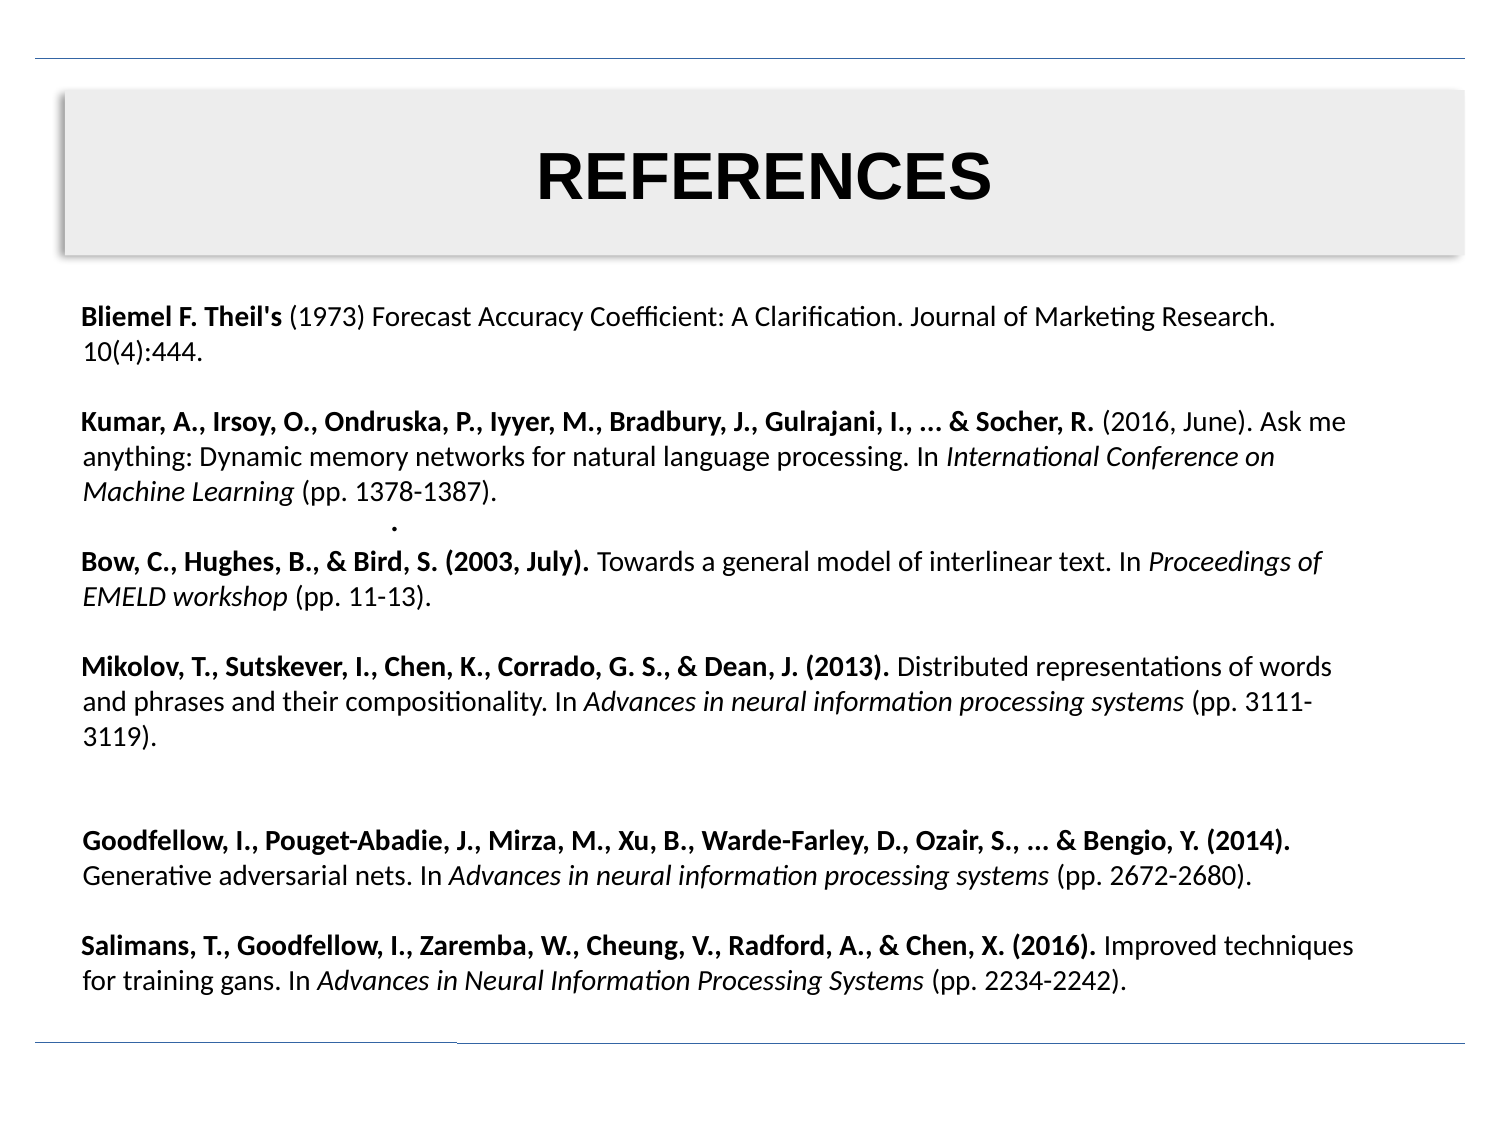

REFERENCES

Bliemel F. Theil's (1973) Forecast Accuracy Coefficient: A Clarification. Journal of Marketing Research. 10(4):444.

Kumar, A., Irsoy, O., Ondruska, P., Iyyer, M., Bradbury, J., Gulrajani, I., ... & Socher, R. (2016, June). Ask me anything: Dynamic memory networks for natural language processing. In International Conference on Machine Learning (pp. 1378-1387).

Bow, C., Hughes, B., & Bird, S. (2003, July). Towards a general model of interlinear text. In Proceedings of EMELD workshop (pp. 11-13).

Mikolov, T., Sutskever, I., Chen, K., Corrado, G. S., & Dean, J. (2013). Distributed representations of words and phrases and their compositionality. In Advances in neural information processing systems (pp. 3111-3119).

	Goodfellow, I., Pouget-Abadie, J., Mirza, M., Xu, B., Warde-Farley, D., Ozair, S., ... & Bengio, Y. (2014). Generative adversarial nets. In Advances in neural information processing systems (pp. 2672-2680).

Salimans, T., Goodfellow, I., Zaremba, W., Cheung, V., Radford, A., & Chen, X. (2016). Improved techniques for training gans. In Advances in Neural Information Processing Systems (pp. 2234-2242).

.